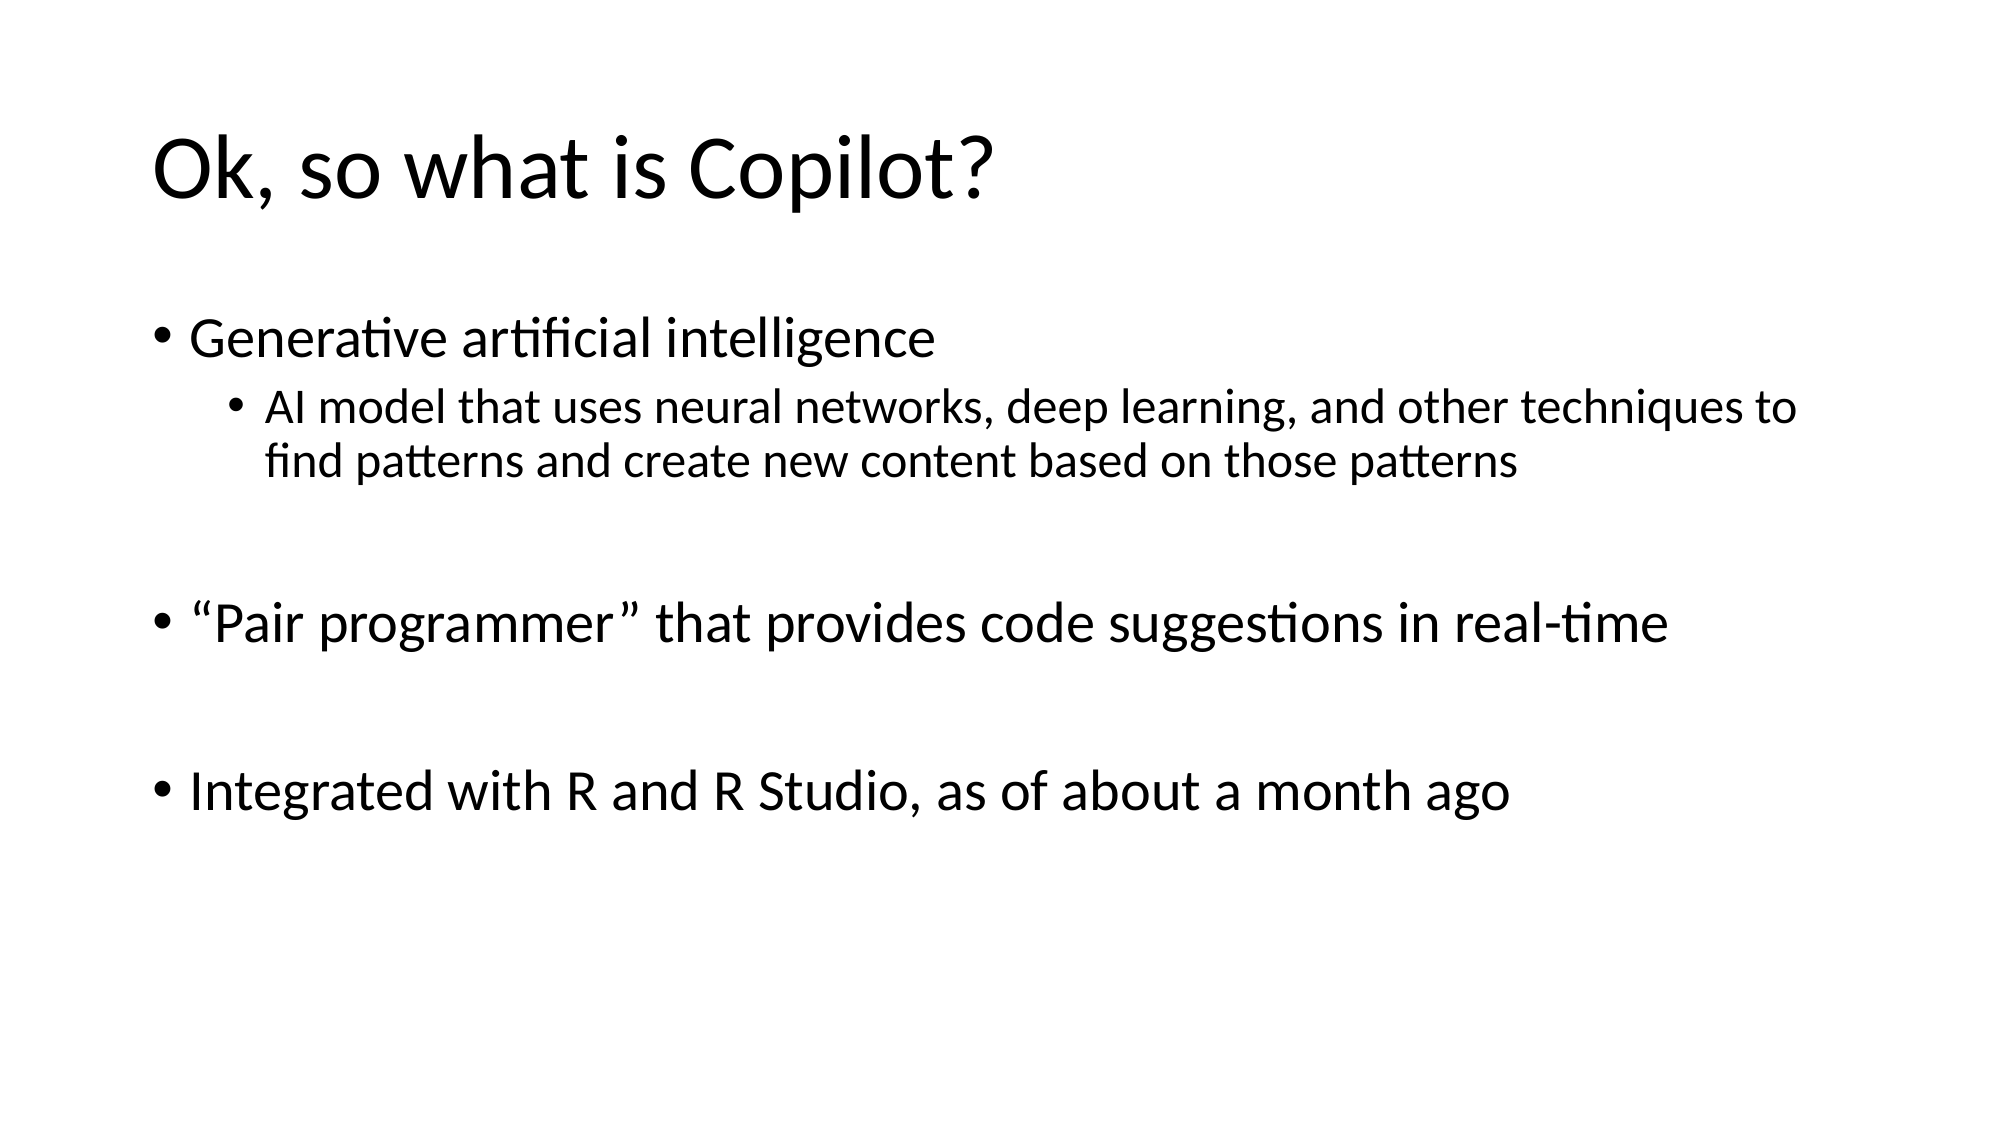

# Ok, so what is Copilot?
Generative artificial intelligence
AI model that uses neural networks, deep learning, and other techniques to find patterns and create new content based on those patterns

“Pair programmer” that provides code suggestions in real-time

Integrated with R and R Studio, as of about a month ago